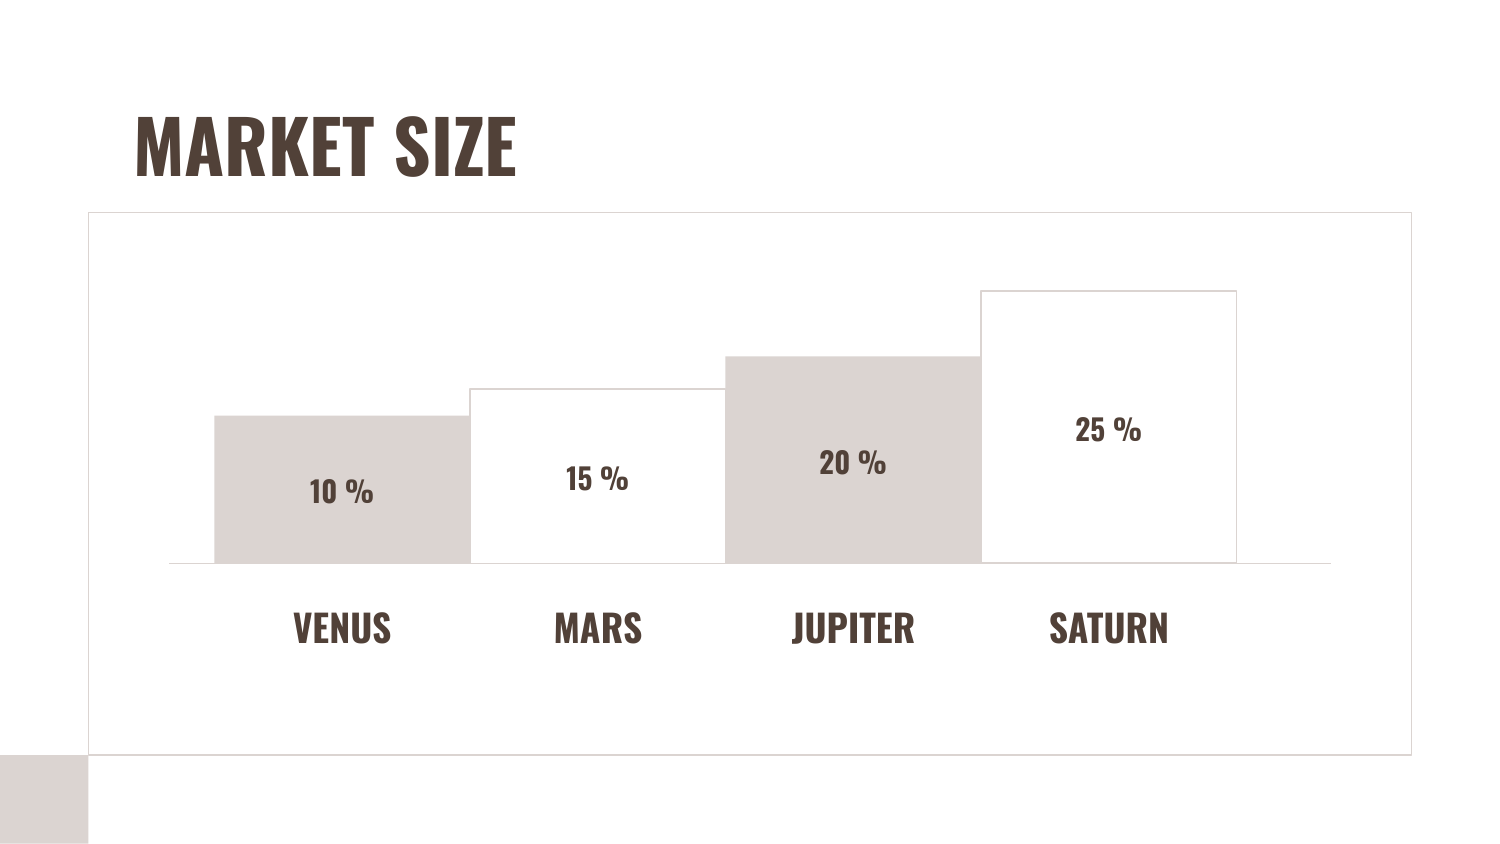

# MARKET SIZE

25 %

20 %
15 %
10 %
VENUS
MARS
JUPITER
SATURN